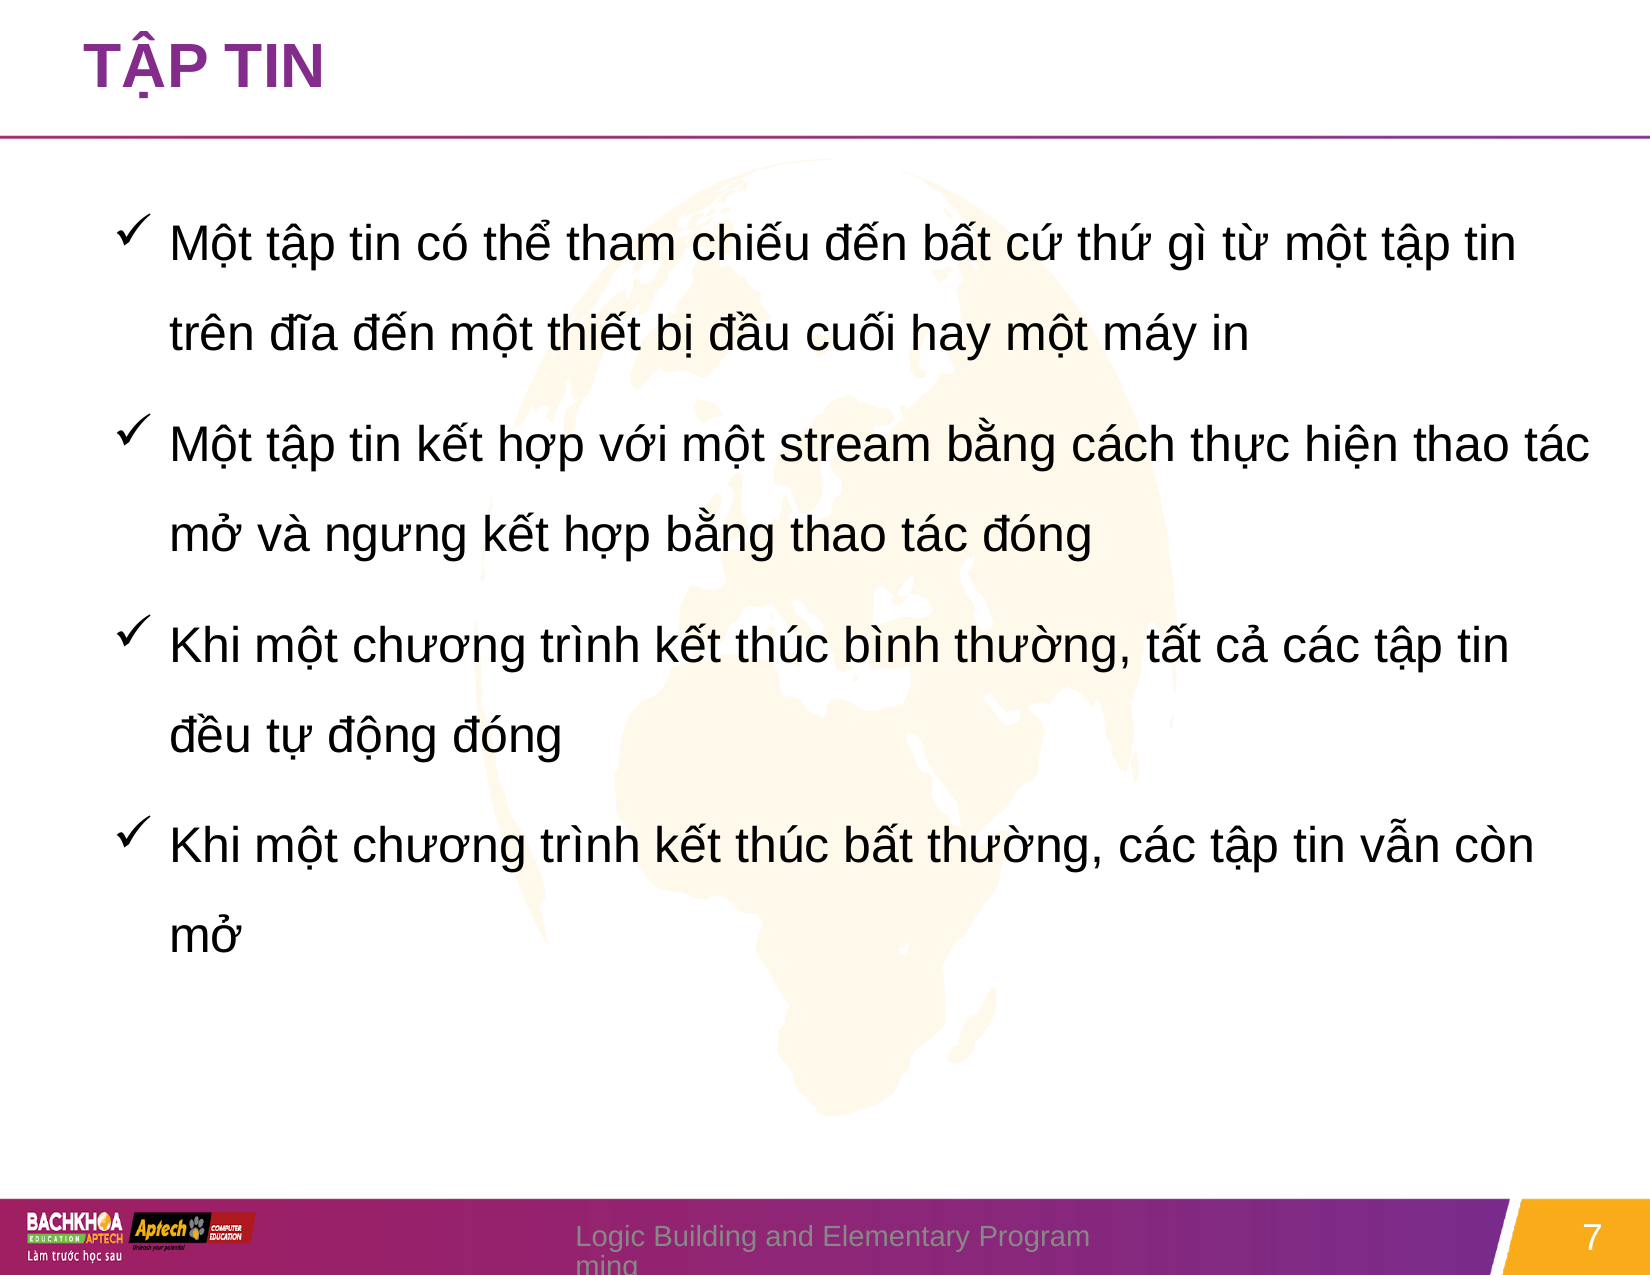

# TẬP TIN
Một tập tin có thể tham chiếu đến bất cứ thứ gì từ một tập tin trên đĩa đến một thiết bị đầu cuối hay một máy in
Một tập tin kết hợp với một stream bằng cách thực hiện thao tác mở và ngưng kết hợp bằng thao tác đóng
Khi một chương trình kết thúc bình thường, tất cả các tập tin đều tự động đóng
Khi một chương trình kết thúc bất thường, các tập tin vẫn còn mở
Logic Building and Elementary Programming
7